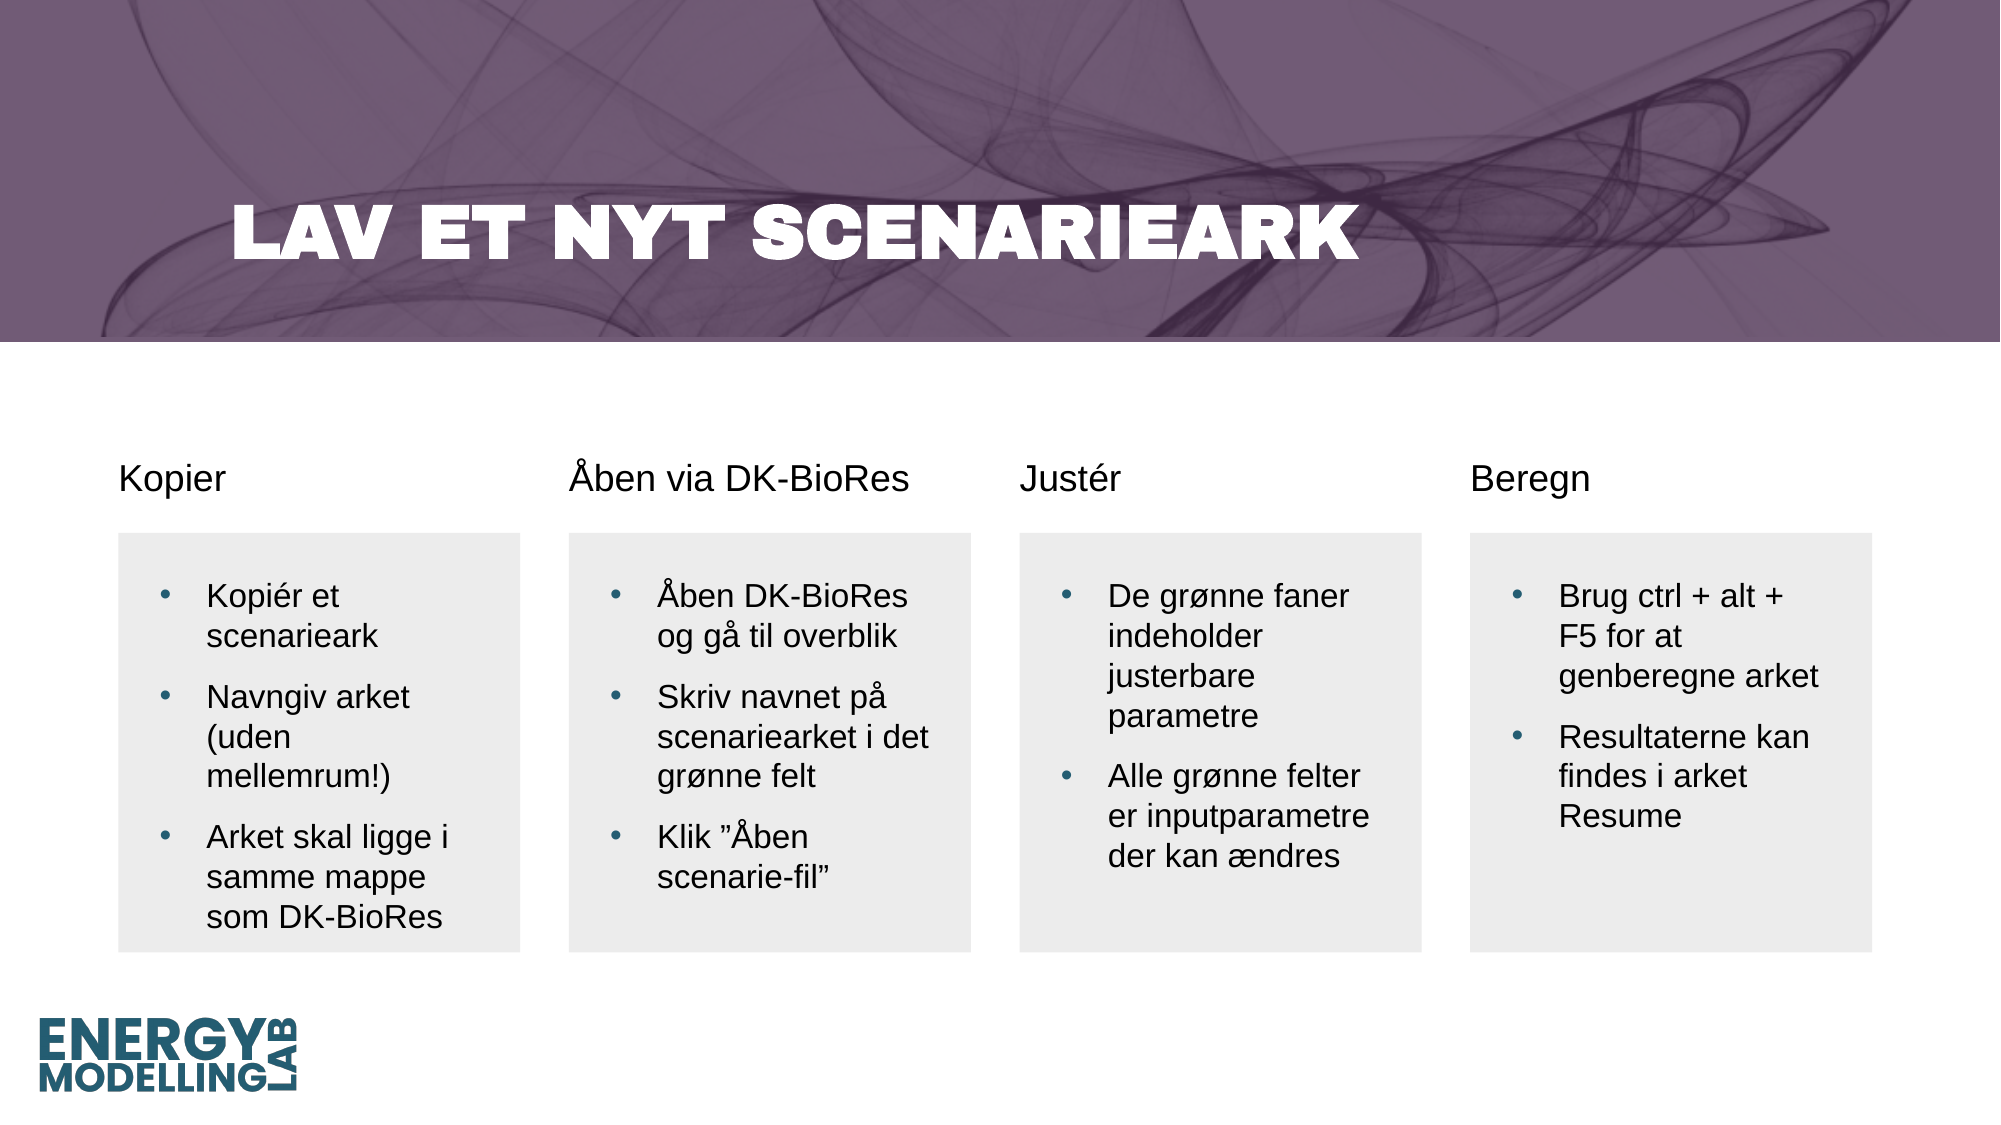

# Lav et nyt scenarieark
Kopier
Åben via DK-BioRes
Beregn
Justér
Brug ctrl + alt + F5 for at genberegne arket
Resultaterne kan findes i arket Resume
Åben DK-BioRes og gå til overblik
Skriv navnet på scenariearket i det grønne felt
Klik ”Åben scenarie-fil”
De grønne faner indeholder justerbare parametre
Alle grønne felter er inputparametre der kan ændres

Kopiér et scenarieark
Navngiv arket (uden mellemrum!)
Arket skal ligge i samme mappe som DK-BioRes